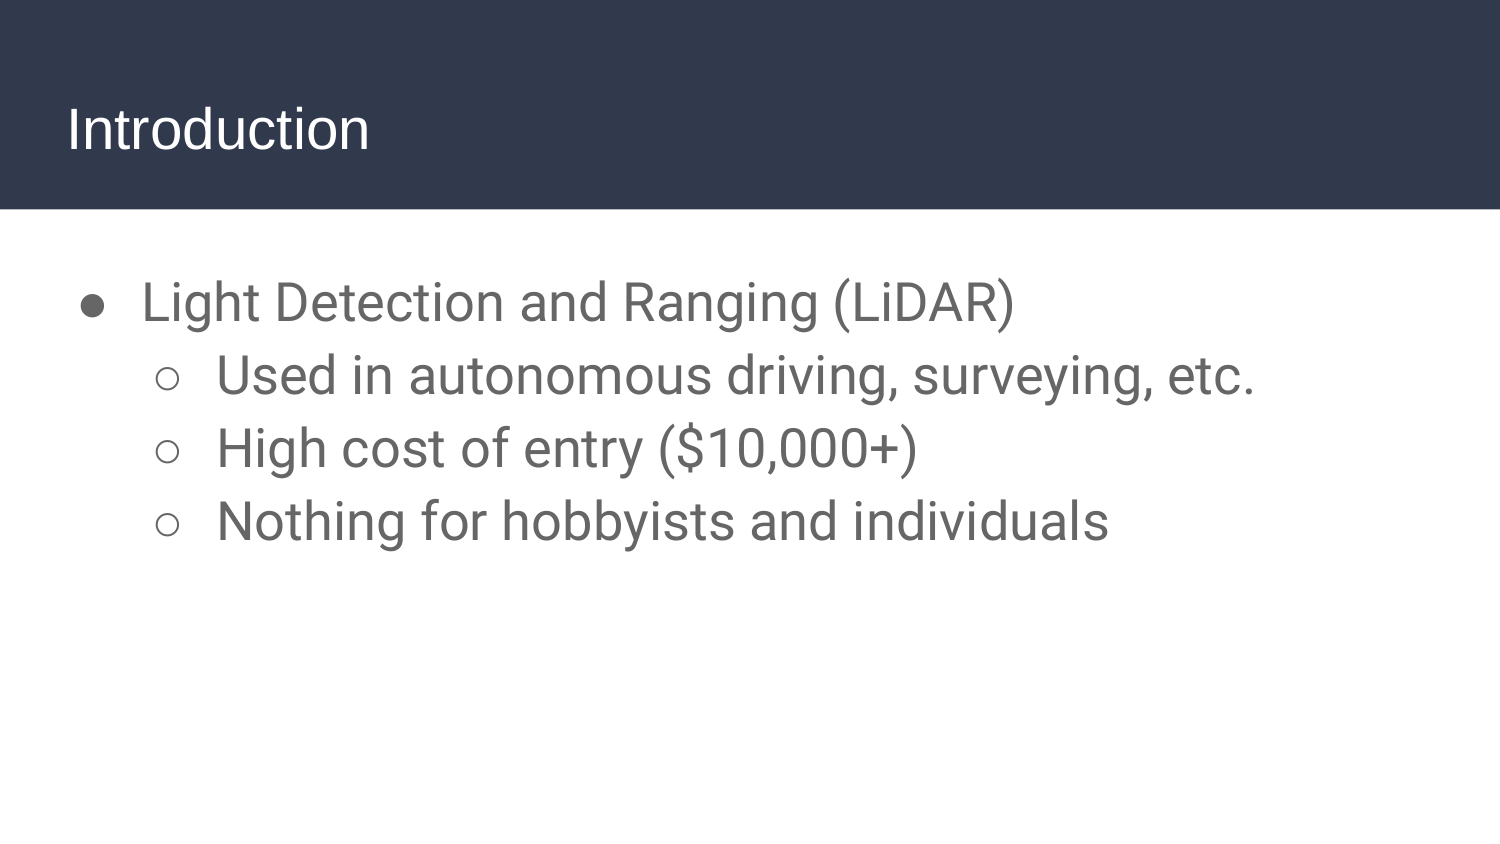

# Introduction
Light Detection and Ranging (LiDAR)
Used in autonomous driving, surveying, etc.
High cost of entry ($10,000+)
Nothing for hobbyists and individuals